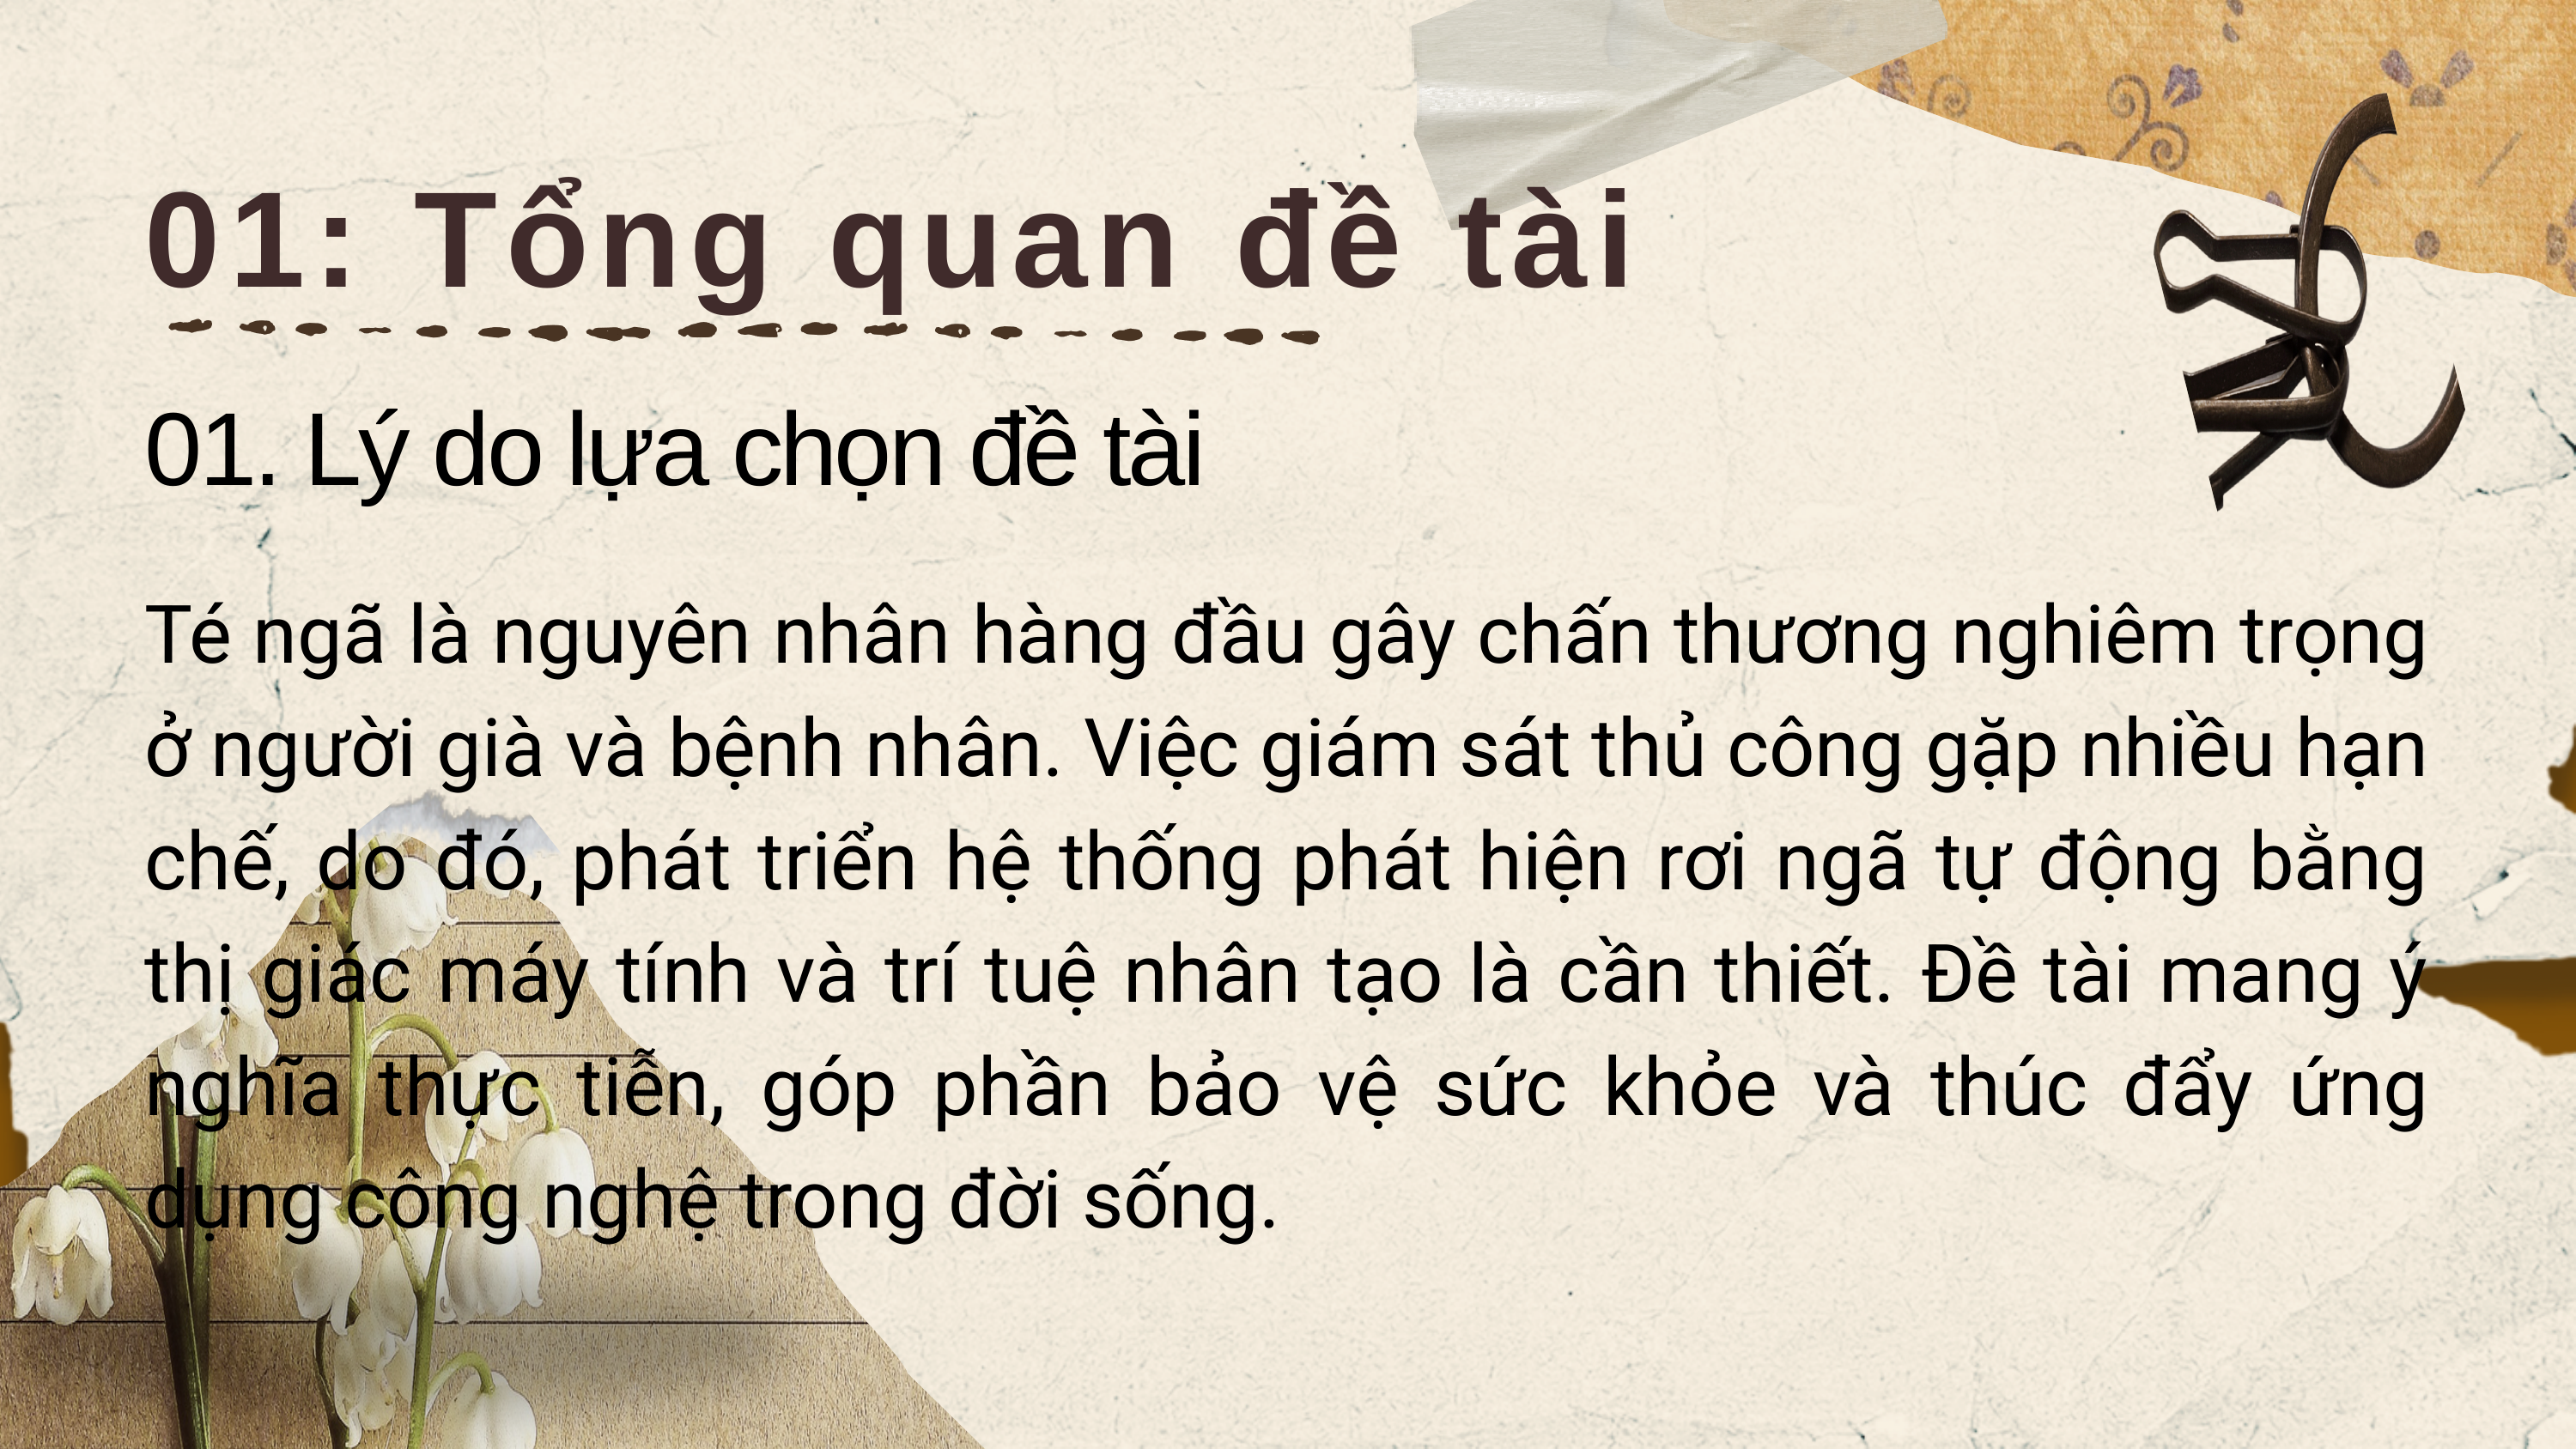

01: Tổng quan đề tài

01. Lý do lựa chọn đề tài
Té ngã là nguyên nhân hàng đầu gây chấn thương nghiêm trọng ở người già và bệnh nhân. Việc giám sát thủ công gặp nhiều hạn chế, do đó, phát triển hệ thống phát hiện rơi ngã tự động bằng thị giác máy tính và trí tuệ nhân tạo là cần thiết. Đề tài mang ý nghĩa thực tiễn, góp phần bảo vệ sức khỏe và thúc đẩy ứng dụng công nghệ trong đời sống.